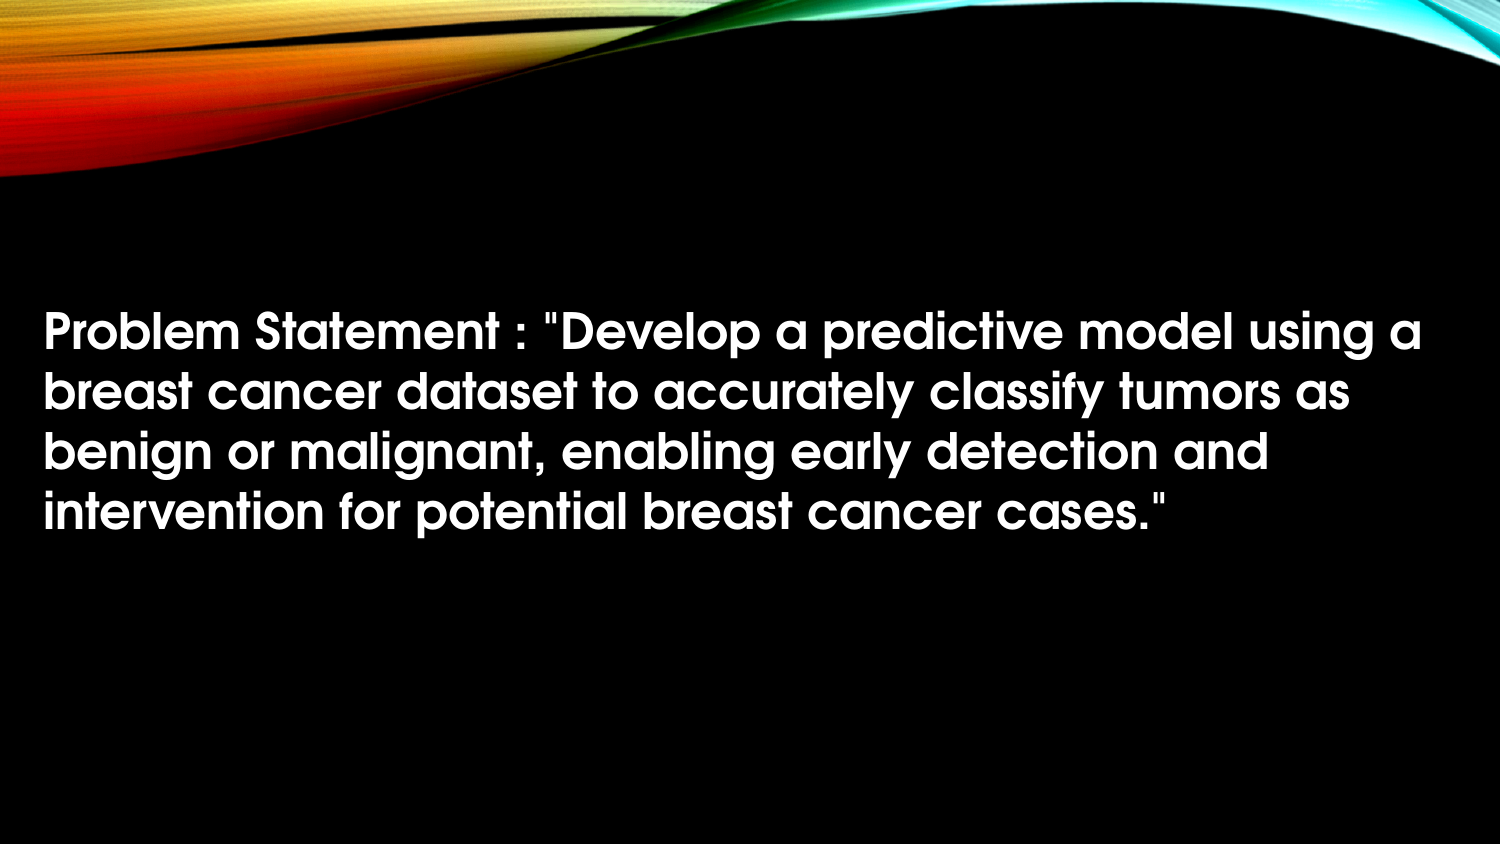

Problem Statement : "Develop a predictive model using a breast cancer dataset to accurately classify tumors as benign or malignant, enabling early detection and intervention for potential breast cancer cases."